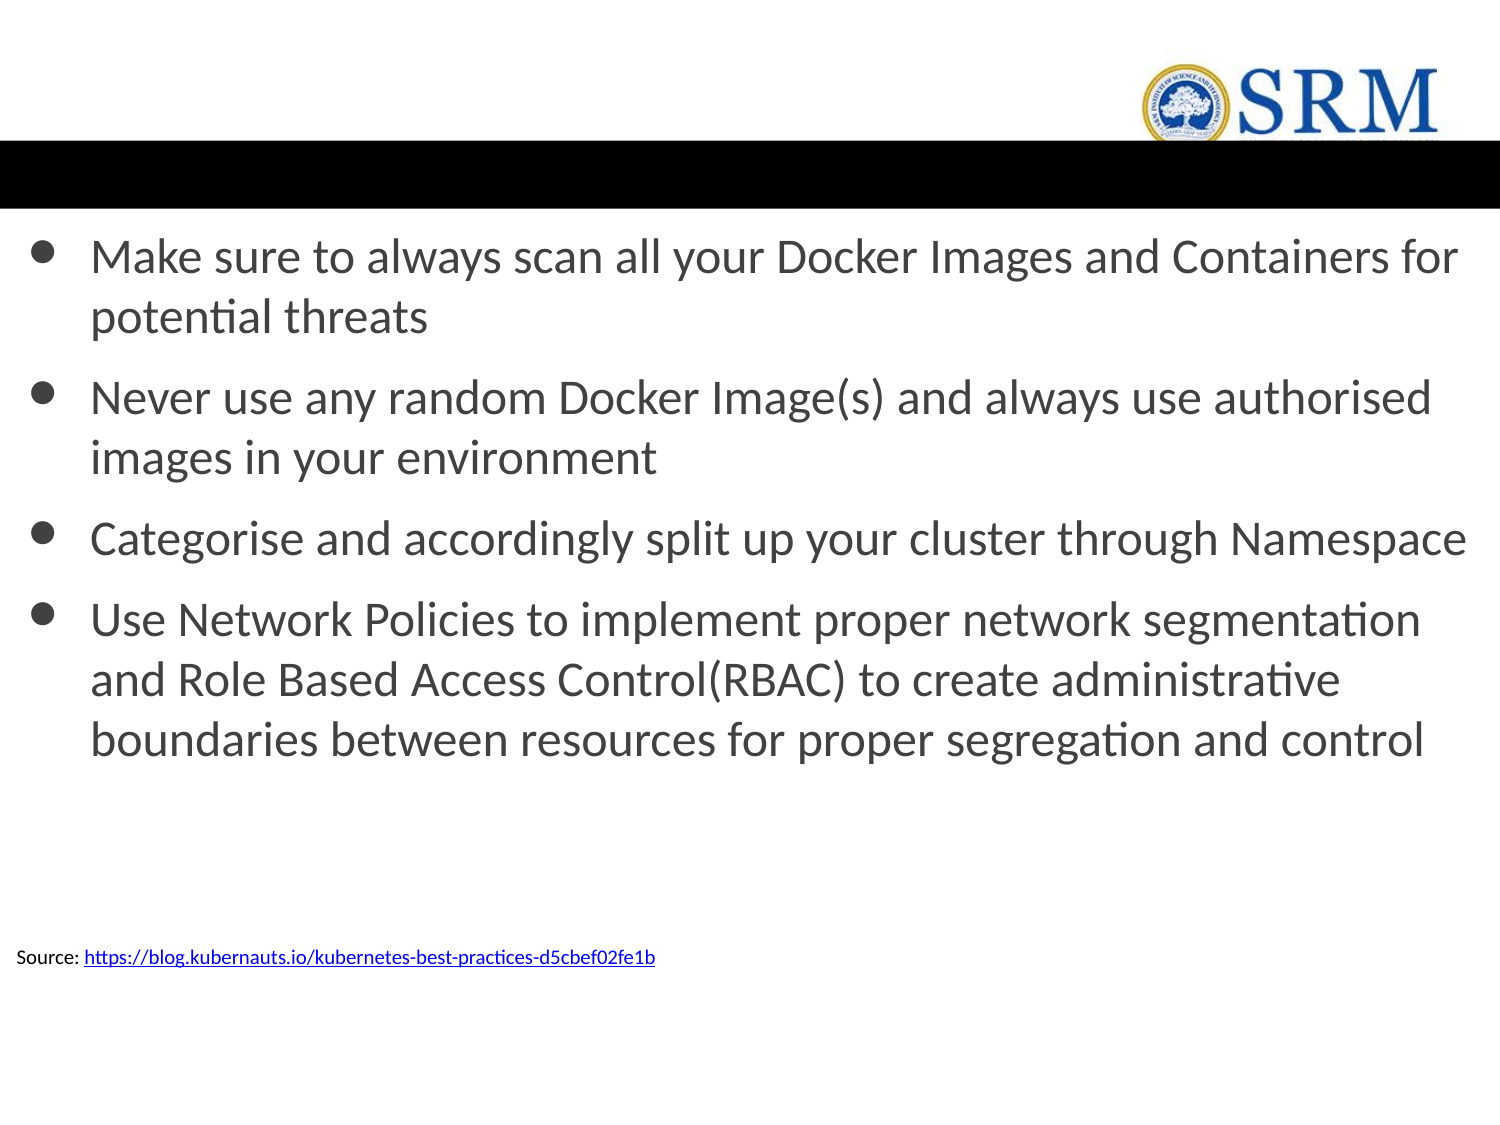

#

Make sure to always scan all your Docker Images and Containers for potential threats
Never use any random Docker Image(s) and always use authorised images in your environment
Categorise and accordingly split up your cluster through Namespace
Use Network Policies to implement proper network segmentation and Role Based Access Control(RBAC) to create administrative boundaries between resources for proper segregation and control

Source: https://blog.kubernauts.io/kubernetes-best-practices-d5cbef02fe1b